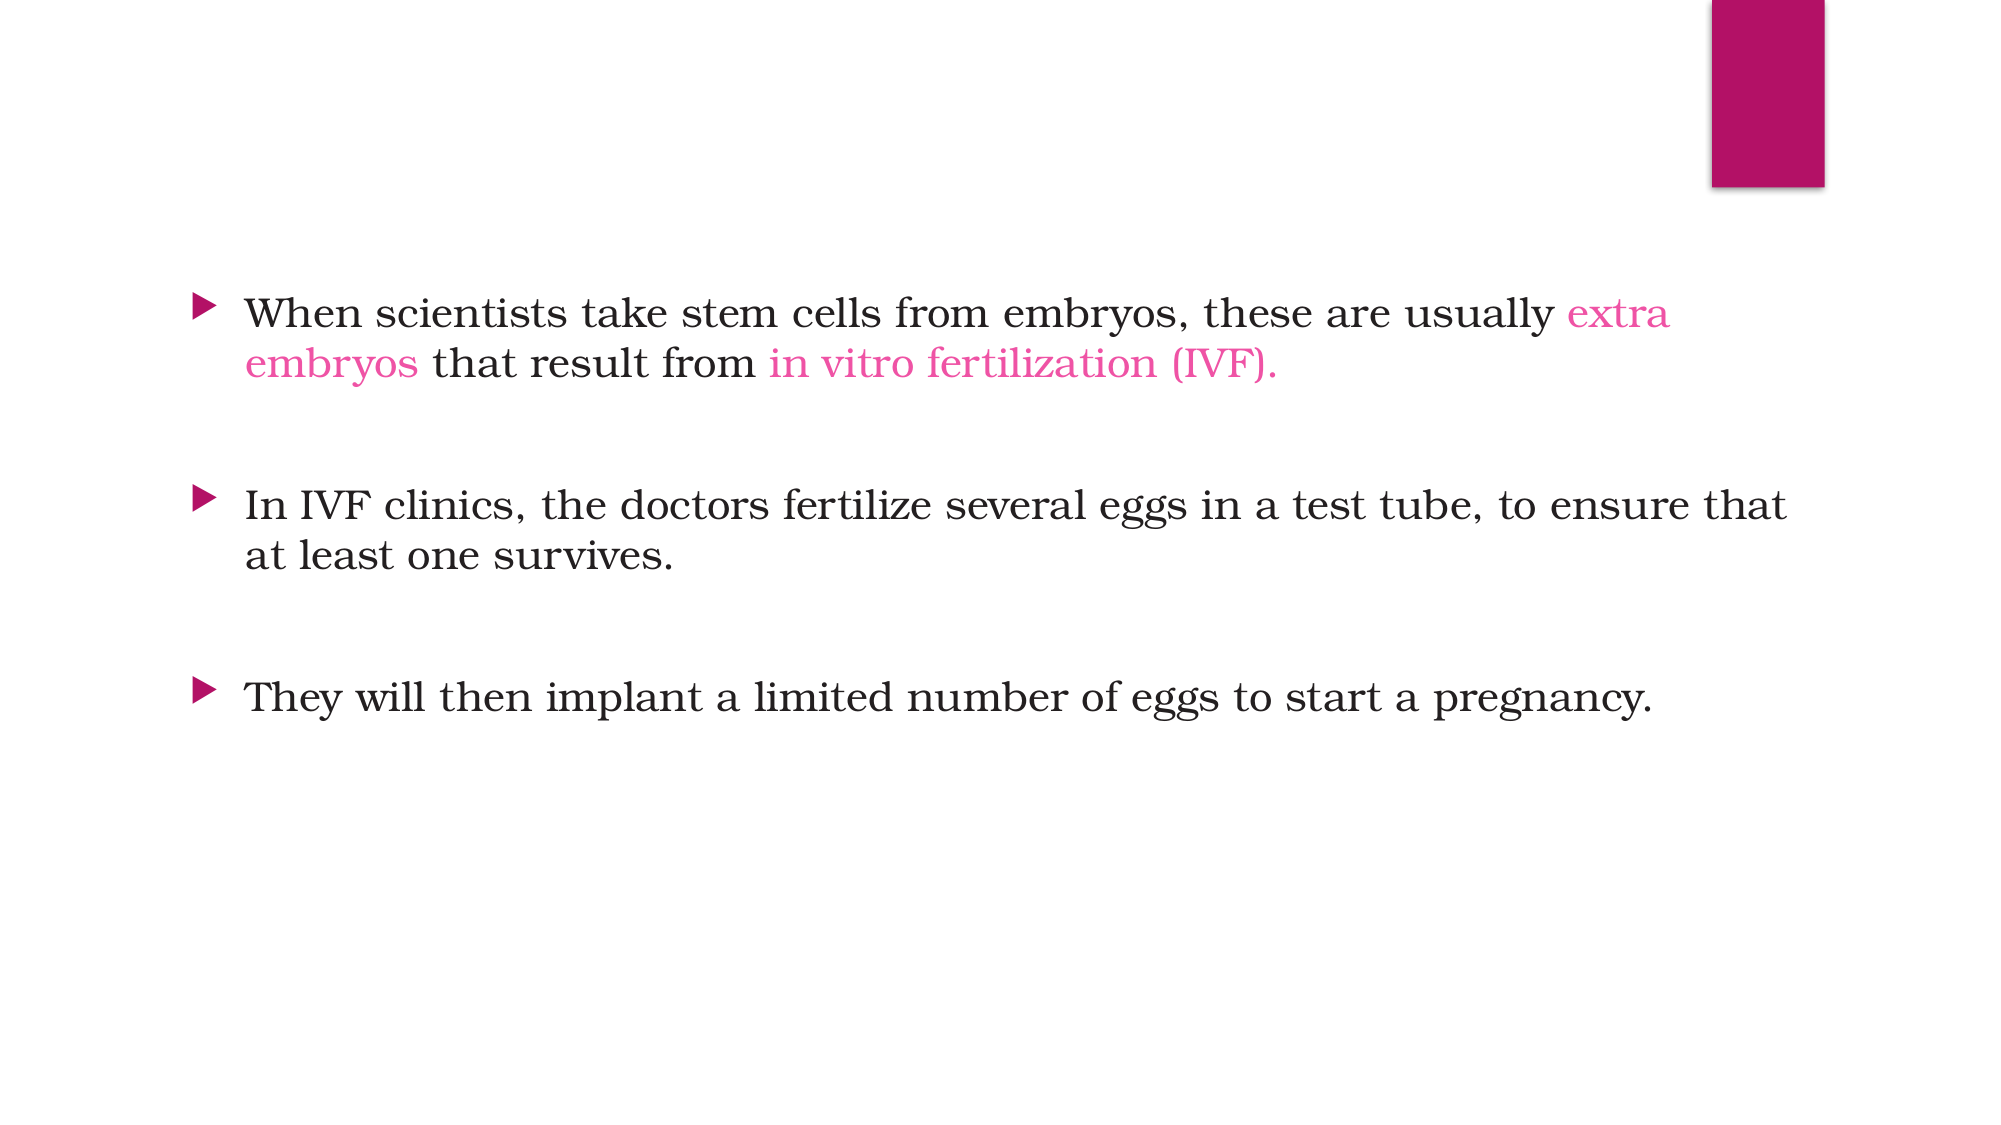

When scientists take stem cells from embryos, these are usually extra embryos that result from in vitro fertilization (IVF).

In IVF clinics, the doctors fertilize several eggs in a test tube, to ensure that at least one survives.

They will then implant a limited number of eggs to start a pregnancy.